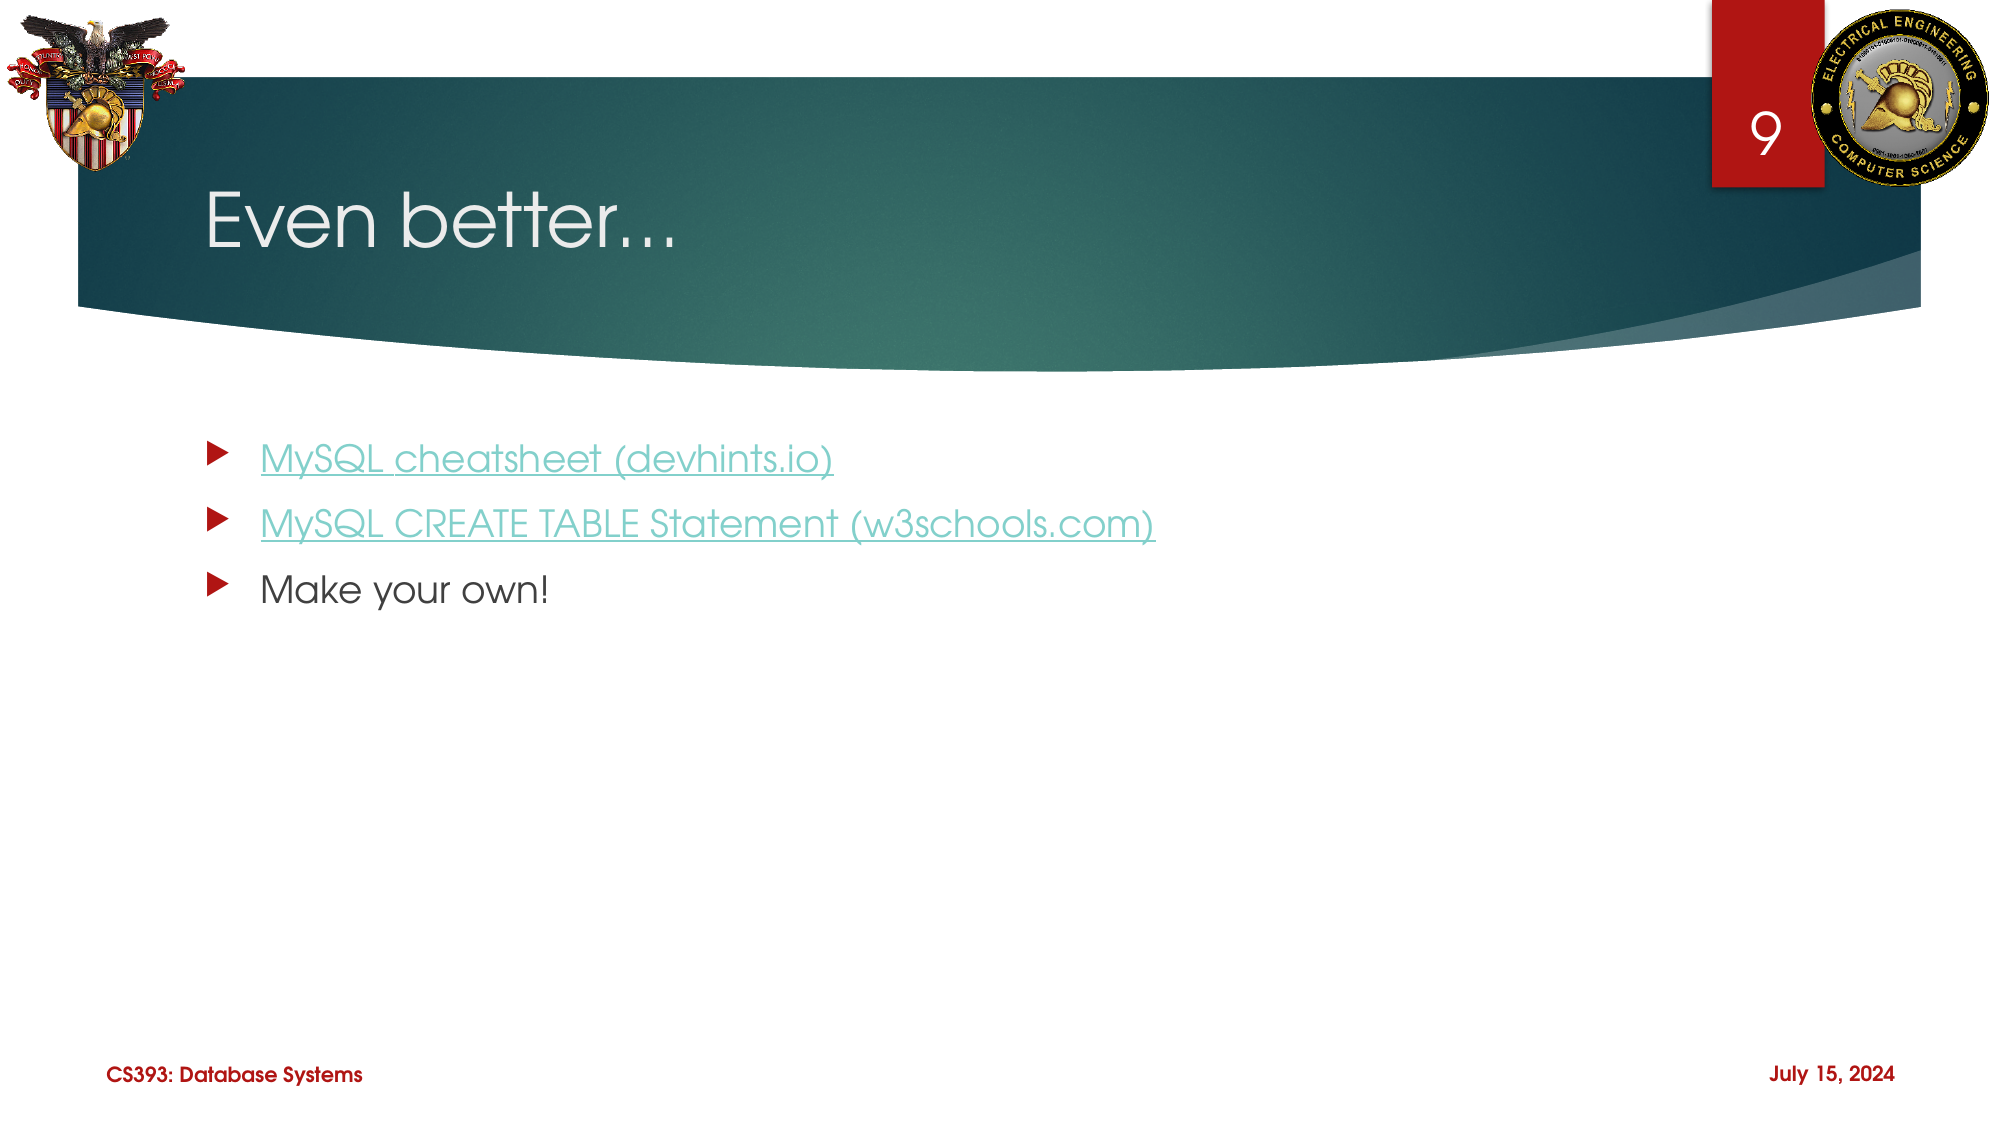

9
# Even better…
MySQL cheatsheet (devhints.io)
MySQL CREATE TABLE Statement (w3schools.com)
Make your own!
CS393: Database Systems
July 15, 2024